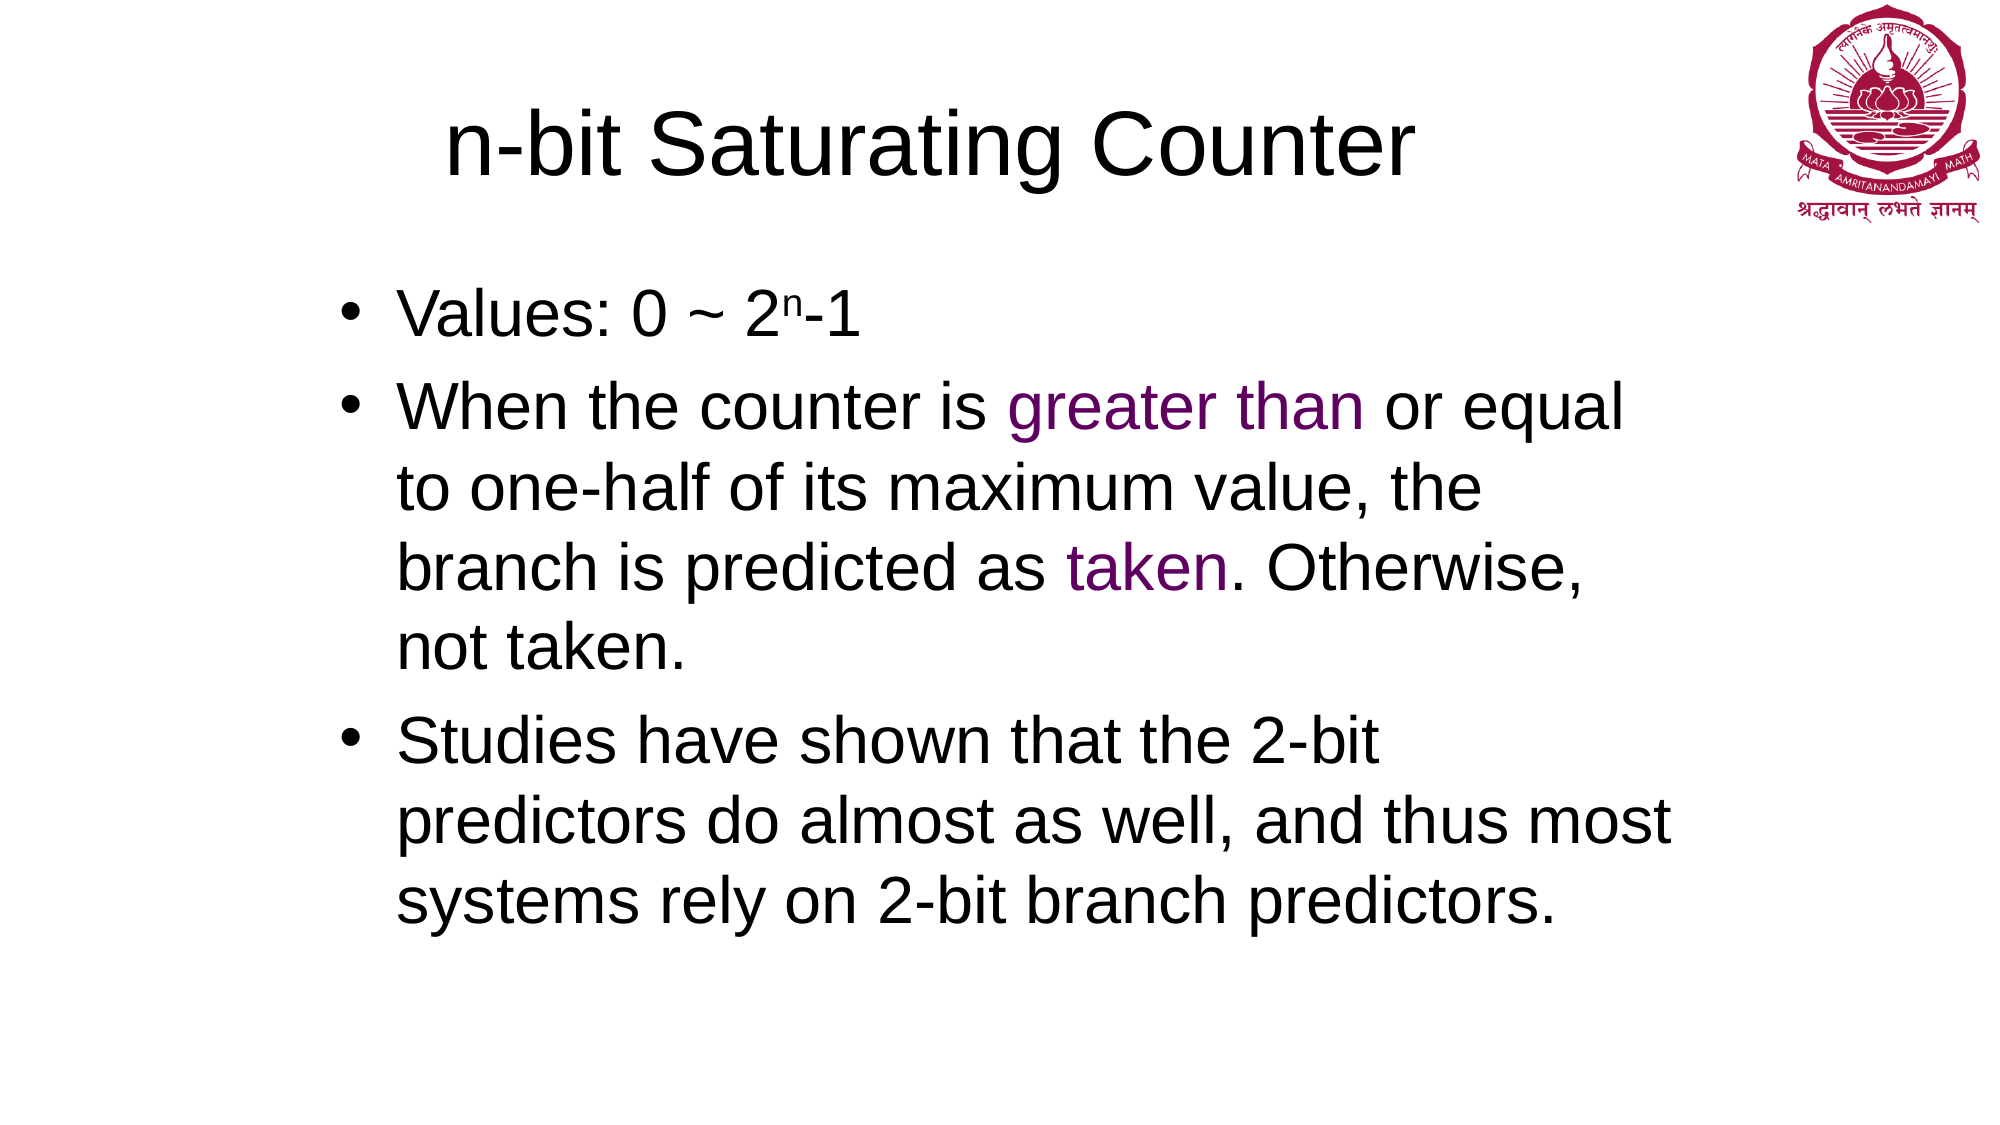

# n-bit Saturating Counter
Values: 0 ~ 2n-1
When the counter is greater than or equal to one-half of its maximum value, the branch is predicted as taken. Otherwise, not taken.
Studies have shown that the 2-bit predictors do almost as well, and thus most systems rely on 2-bit branch predictors.